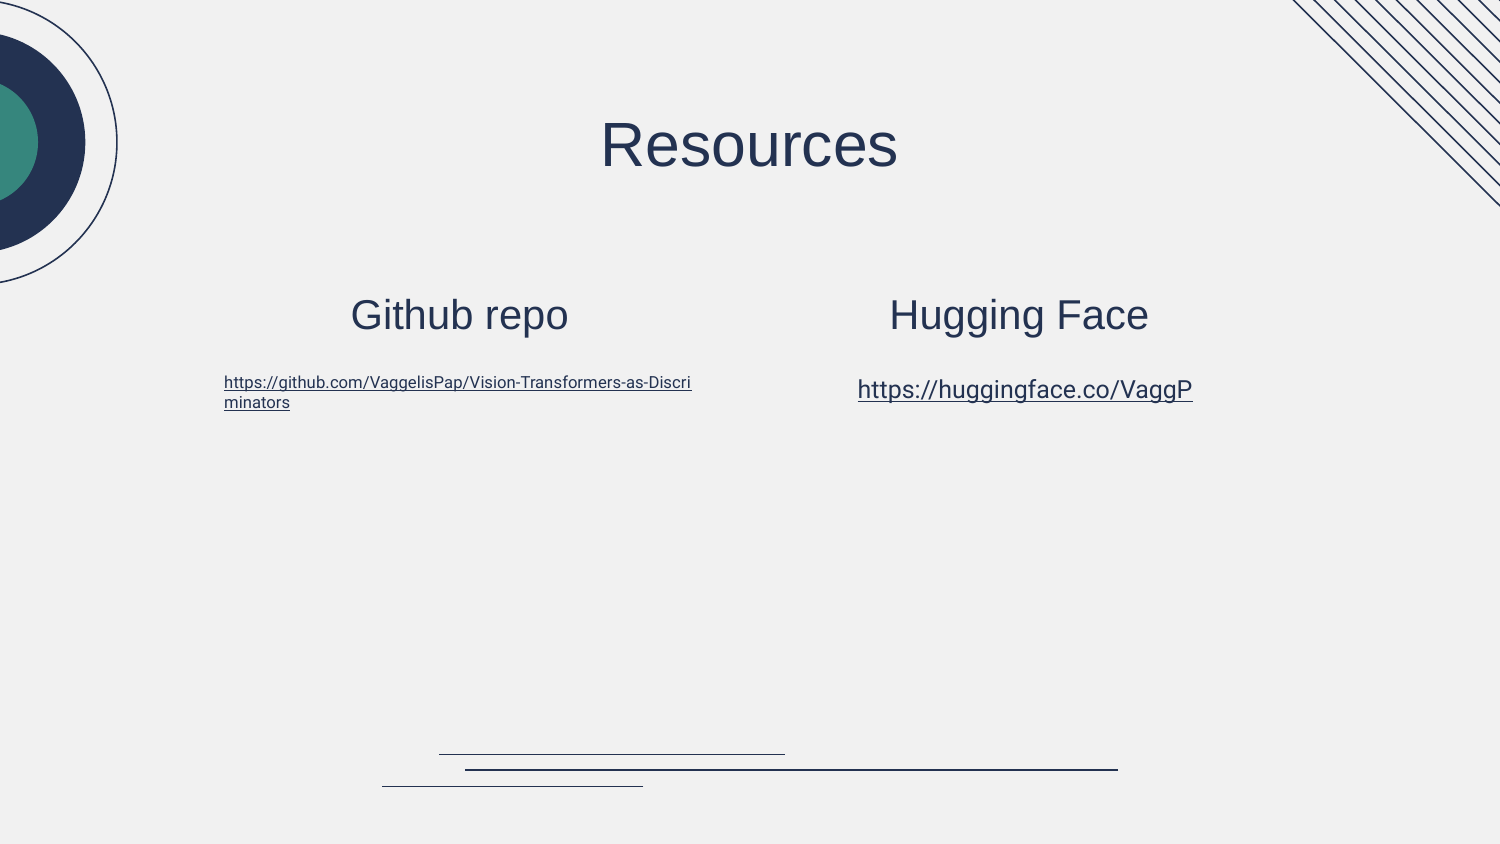

# Resources
Github repo
Hugging Face
https://github.com/VaggelisPap/Vision-Transformers-as-Discriminators

https://huggingface.co/VaggP